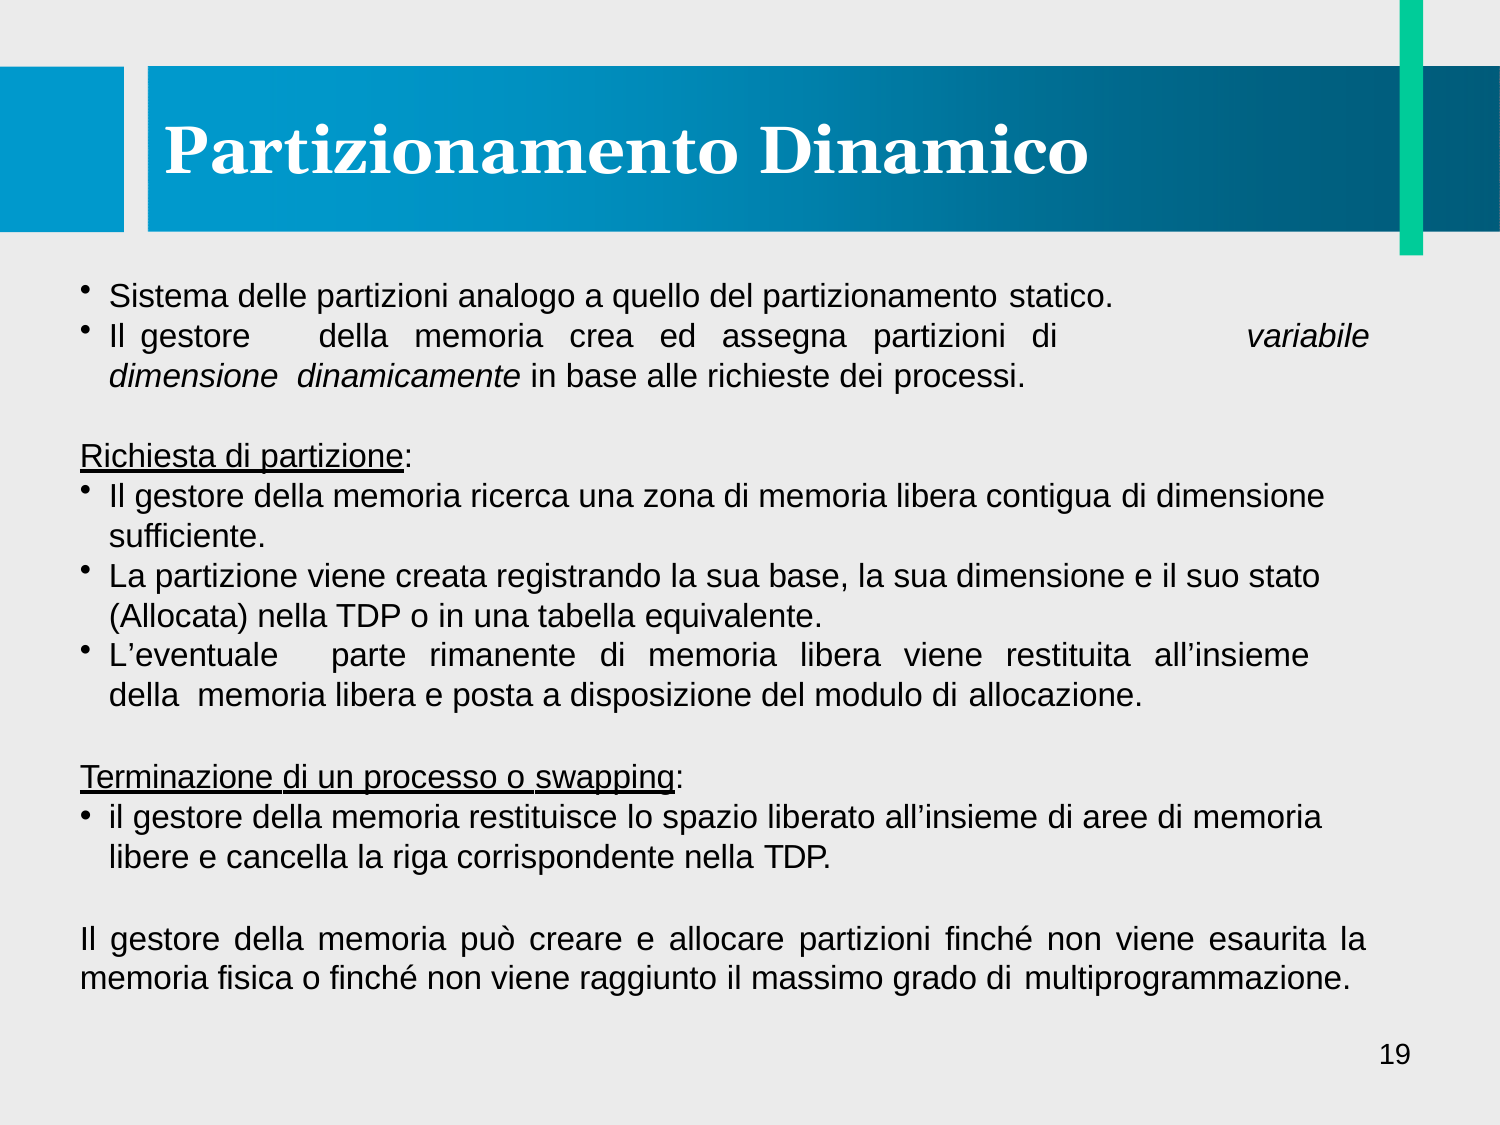

# Partizionamento Dinamico

Sistema delle partizioni analogo a quello del partizionamento statico.
Il	gestore	della	memoria	crea	ed	assegna	partizioni	di	dimensione  dinamicamente in base alle richieste dei processi.
variabile
Richiesta di partizione:
Il gestore della memoria ricerca una zona di memoria libera contigua di dimensione  sufficiente.
La partizione viene creata registrando la sua base, la sua dimensione e il suo stato  (Allocata) nella TDP o in una tabella equivalente.
L’eventuale	parte	rimanente	di	memoria	libera	viene	restituita	all’insieme	della  memoria libera e posta a disposizione del modulo di allocazione.

Terminazione di un processo o swapping:
il gestore della memoria restituisce lo spazio liberato all’insieme di aree di memoria  libere e cancella la riga corrispondente nella TDP.

Il gestore della memoria può creare e allocare partizioni finché non viene esaurita la
memoria fisica o finché non viene raggiunto il massimo grado di multiprogrammazione.

19